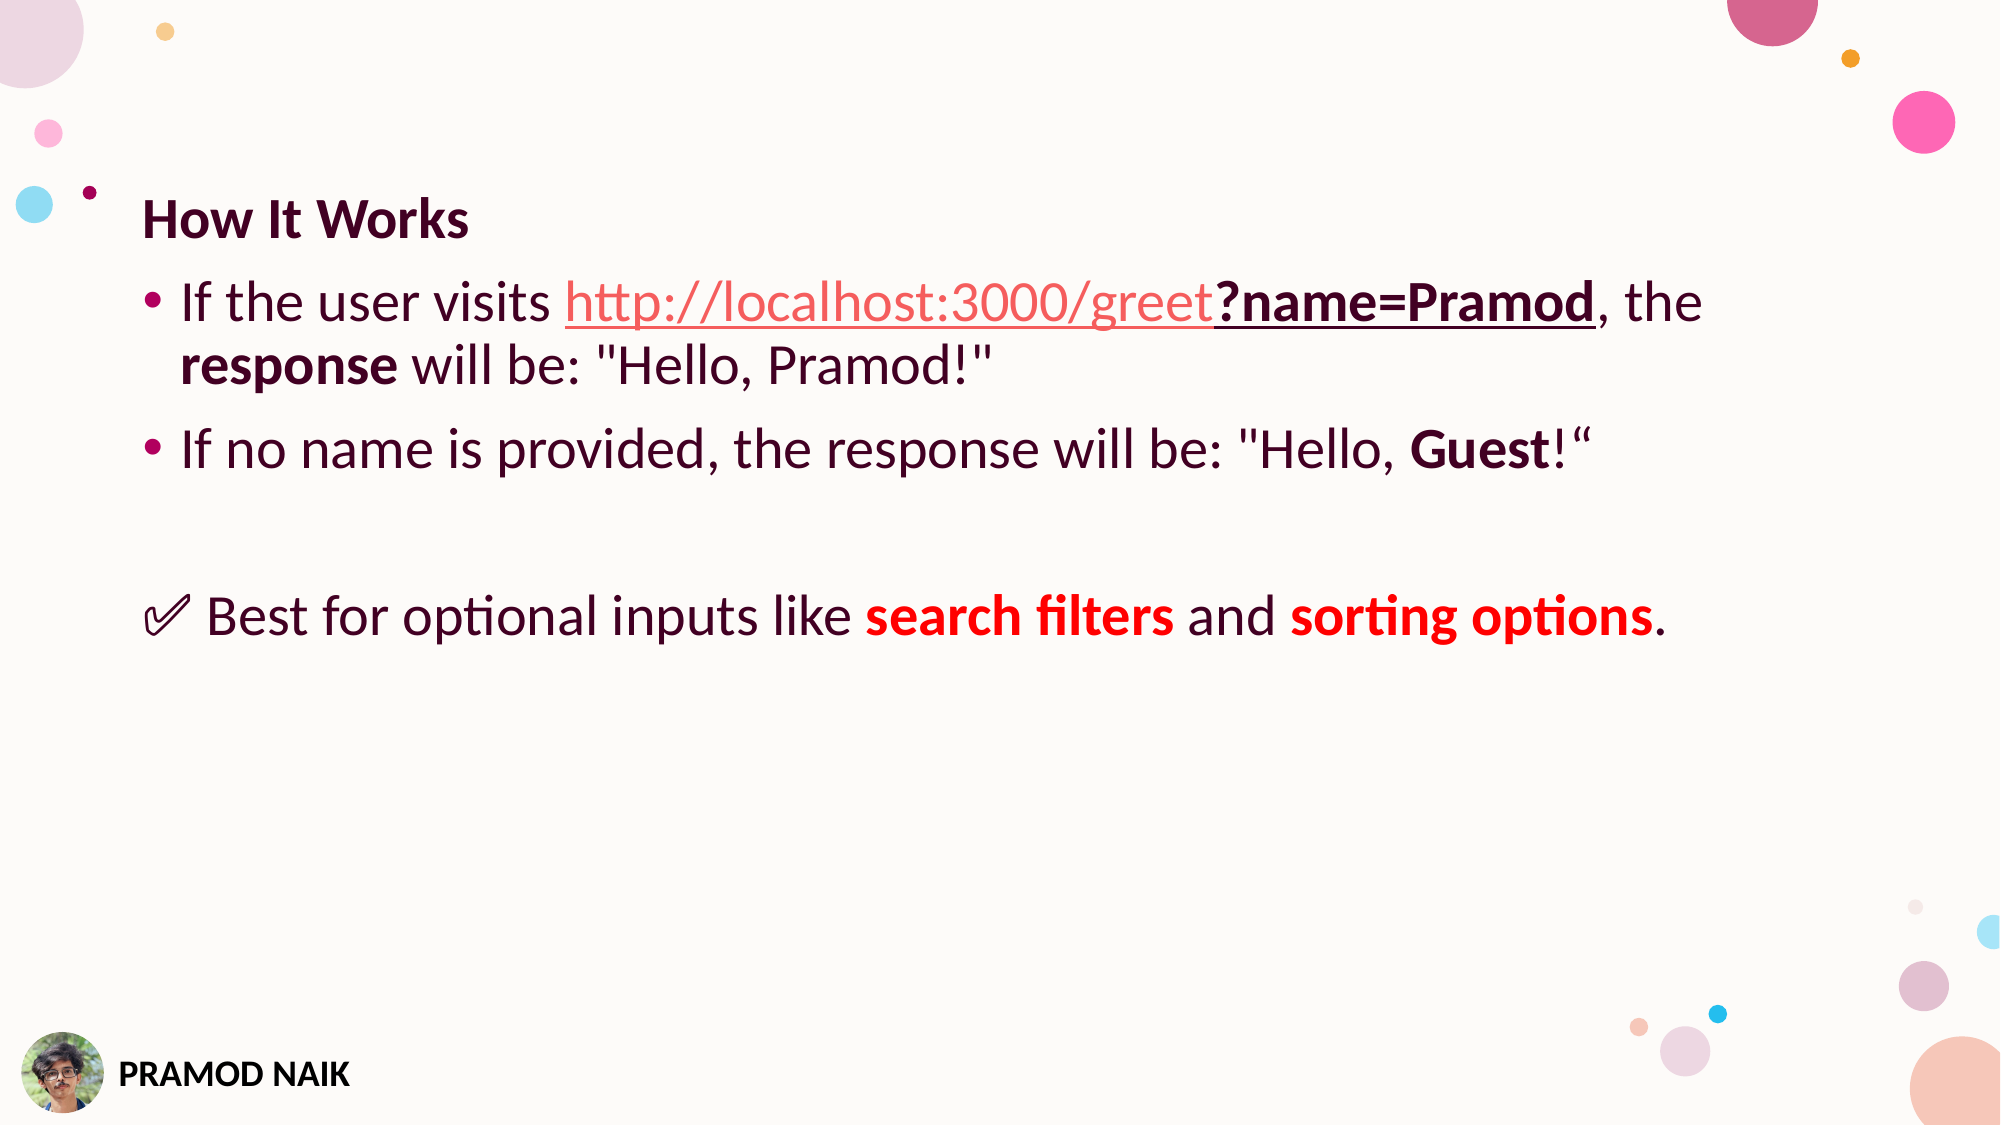

How It Works
If the user visits http://localhost:3000/greet?name=Pramod, the response will be: "Hello, Pramod!"
If no name is provided, the response will be: "Hello, Guest!“

✅ Best for optional inputs like search filters and sorting options.